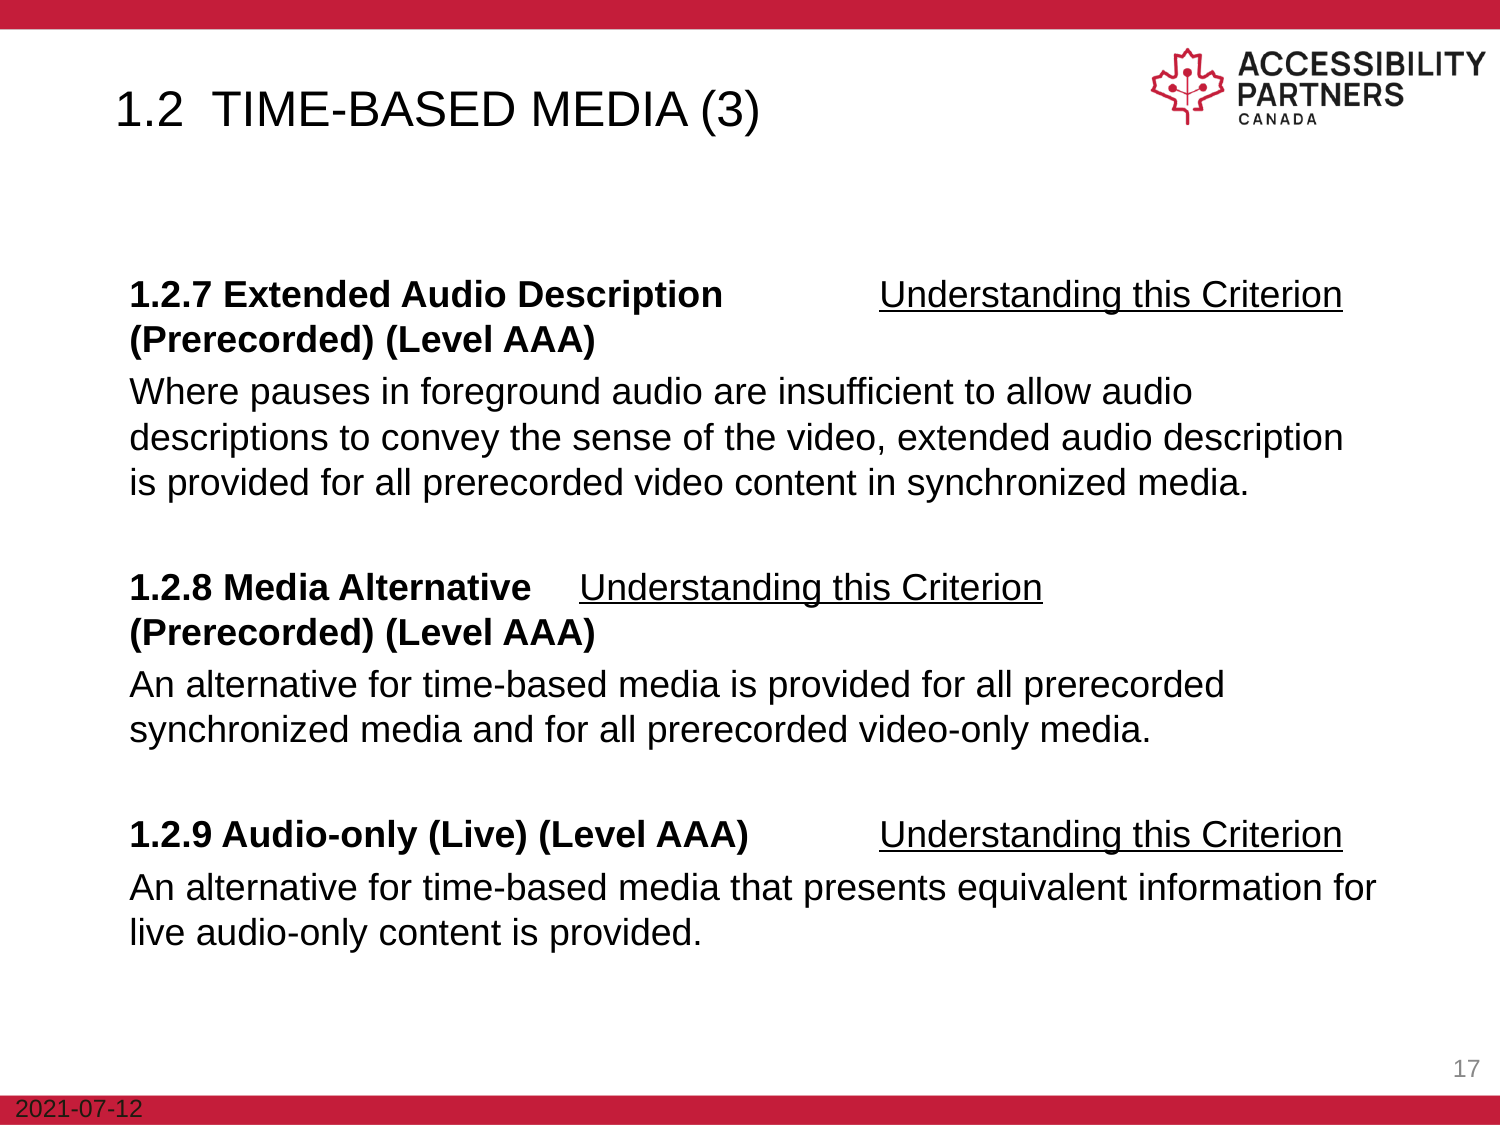

1.2  TIME-BASED MEDIA (3)
1.2.7 Extended Audio Description 	Understanding this Criterion
(Prerecorded) (Level AAA)
Where pauses in foreground audio are insufficient to allow audio descriptions to convey the sense of the video, extended audio description is provided for all prerecorded video content in synchronized media.

1.2.8 Media Alternative 	Understanding this Criterion
(Prerecorded) (Level AAA)
An alternative for time-based media is provided for all prerecorded synchronized media and for all prerecorded video-only media.

1.2.9 Audio-only (Live) (Level AAA)	Understanding this Criterion
An alternative for time-based media that presents equivalent information for live audio-only content is provided.
17
2021-07-12